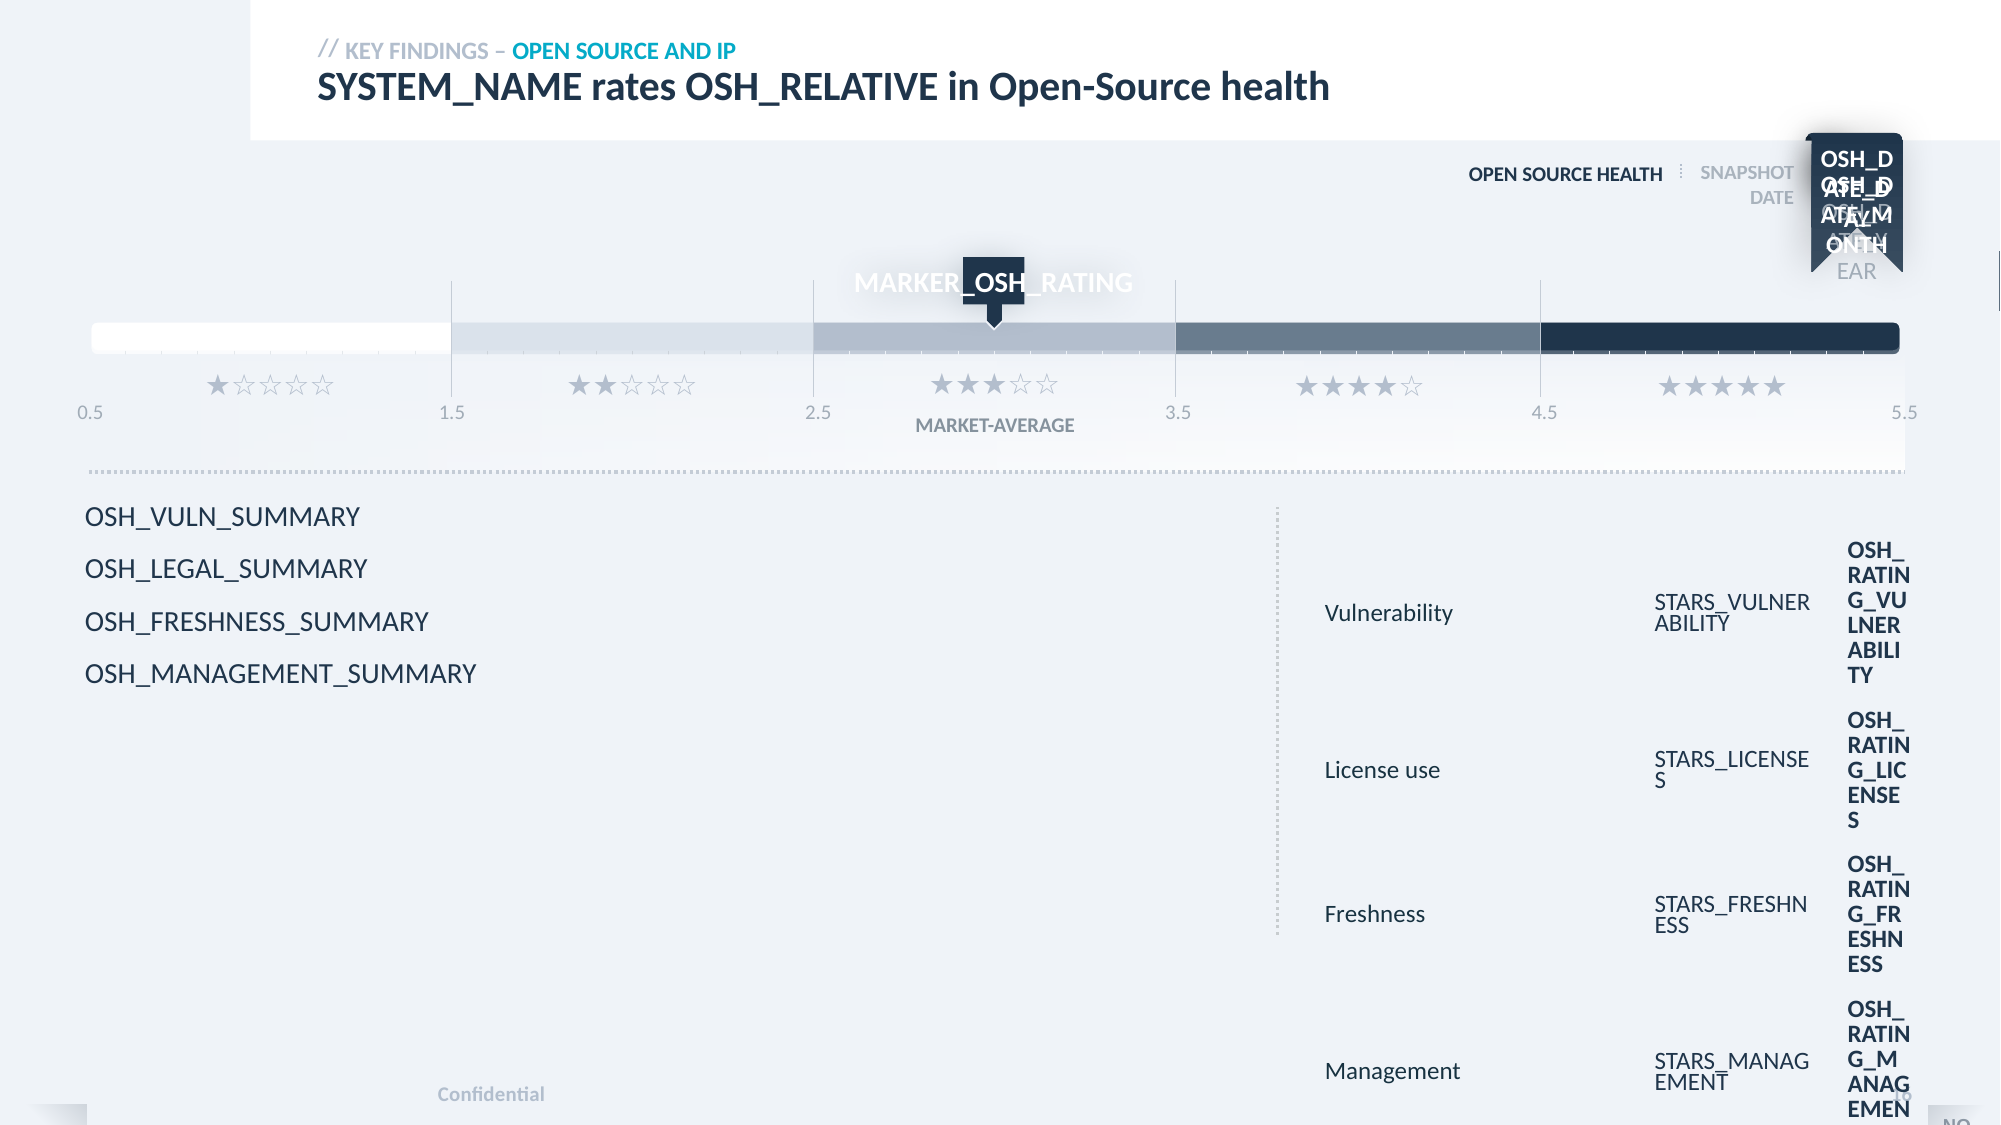

Key findings – Open source and IP
# SYSTEM_NAME rates OSH_RELATIVE in Open-Source health
OSH_DATE_DAY
Open source health
OSH_DATE_MONTH
OSH_DATE_YEAR
MARKER_OSH_RATING

OSH_VULN_SUMMARY
OSH_LEGAL_SUMMARY
OSH_FRESHNESS_SUMMARY
OSH_MANAGEMENT_SUMMARY

| Vulnerability | STARS\_VULNERABILITY | OSH\_RATING\_VULNERABILITY |
| --- | --- | --- |
| License use | STARS\_LICENSES | OSH\_RATING\_LICENSES |
| Freshness | STARS\_FRESHNESS | OSH\_RATING\_FRESHNESS |
| Management | STARS\_MANAGEMENT | OSH\_RATING\_MANAGEMENT |
| Activity | STARS\_ACTIVITY | OSH\_RATING\_ACTIVITY |
Confidential
16